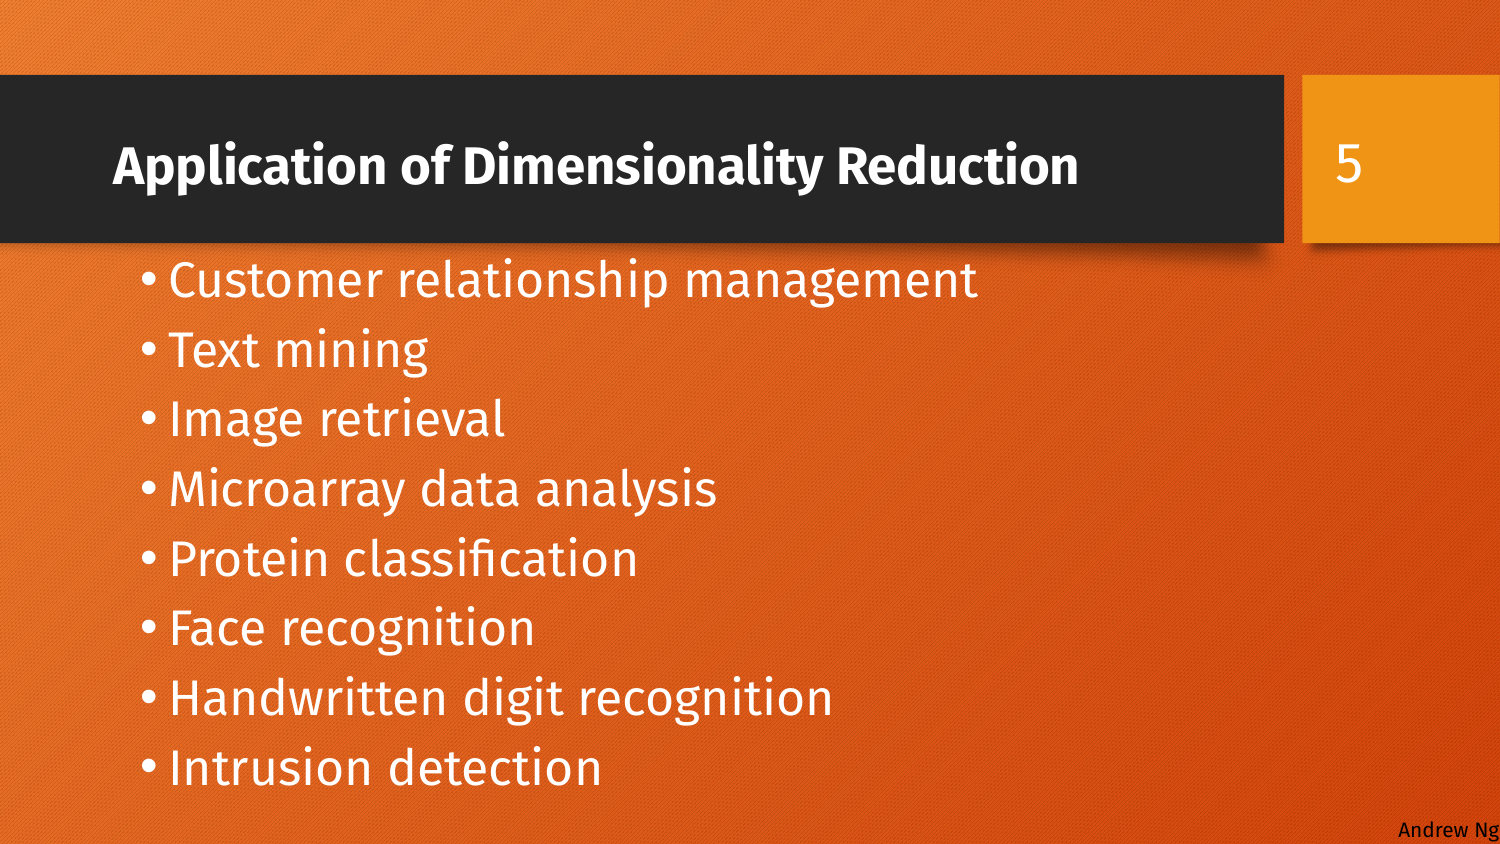

5
# Application of Dimensionality Reduction
Customer relationship management
Text mining
Image retrieval
Microarray data analysis
Protein classification
Face recognition
Handwritten digit recognition
Intrusion detection